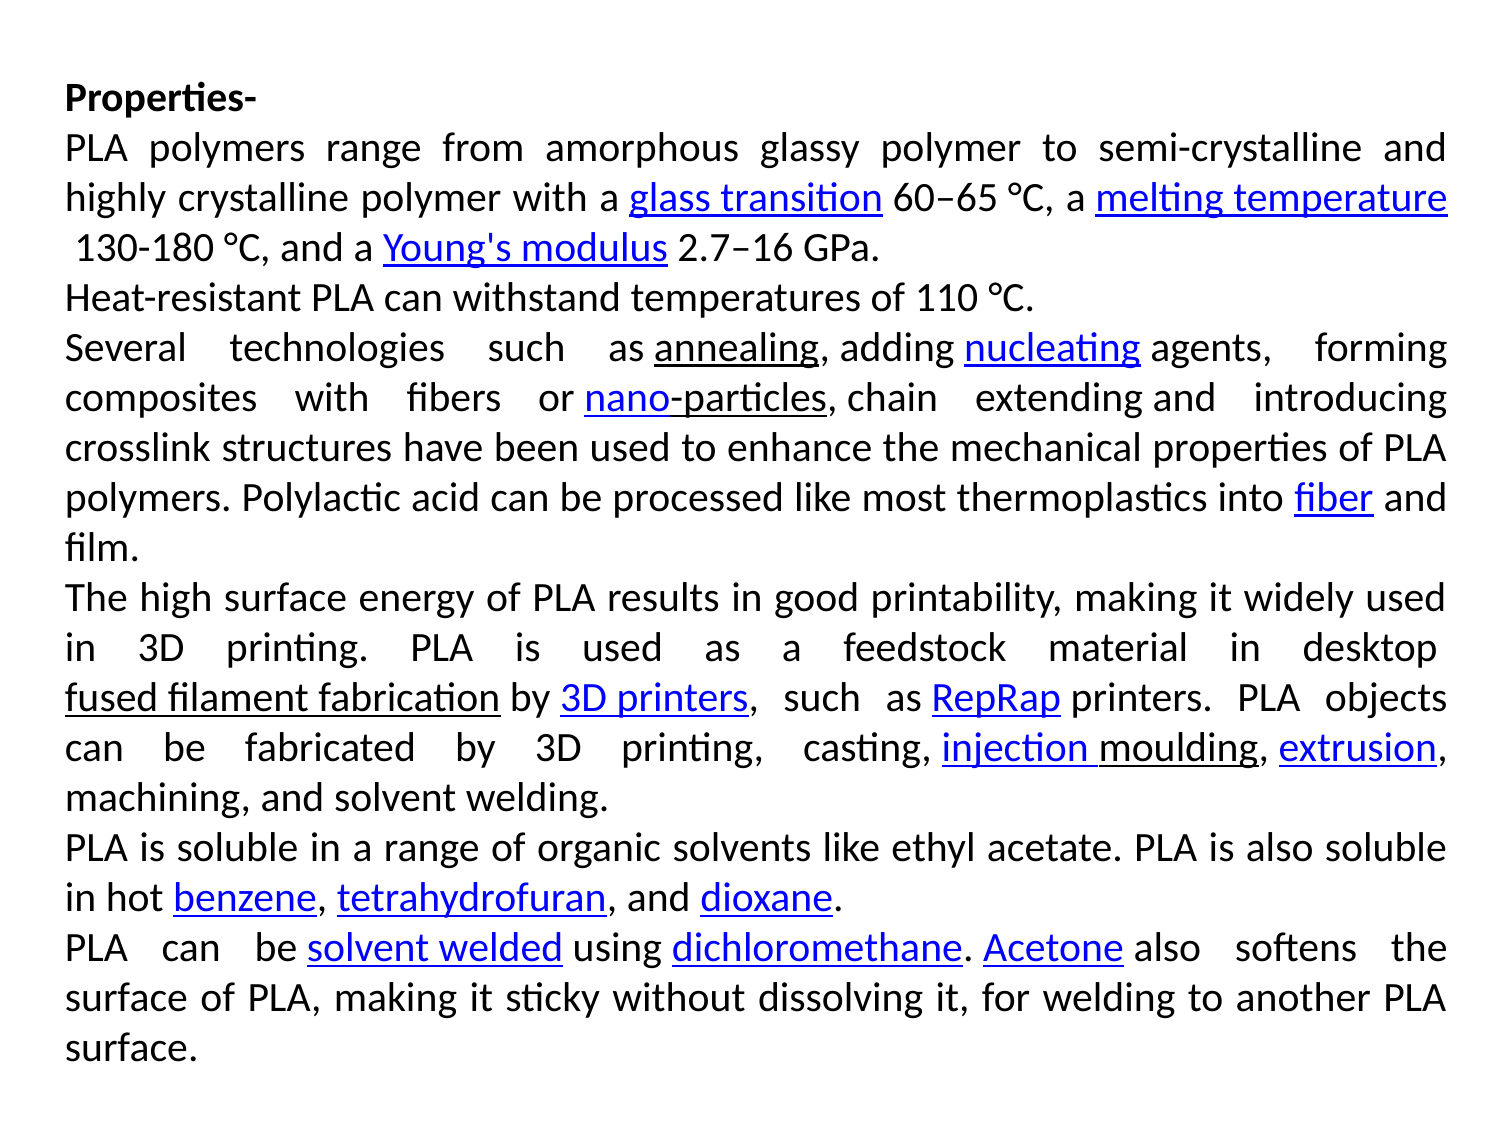

Properties-
PLA polymers range from amorphous glassy polymer to semi-crystalline and highly crystalline polymer with a glass transition 60–65 °C, a melting temperature 130-180 °C, and a Young's modulus 2.7–16 GPa.
Heat-resistant PLA can withstand temperatures of 110 °C.
Several technologies such as annealing, adding nucleating agents, forming composites with fibers or nano-particles, chain extending and introducing crosslink structures have been used to enhance the mechanical properties of PLA polymers. Polylactic acid can be processed like most thermoplastics into fiber and film.
The high surface energy of PLA results in good printability, making it widely used in 3D printing. PLA is used as a feedstock material in desktop fused filament fabrication by 3D printers, such as RepRap printers. PLA objects can be fabricated by 3D printing, casting, injection moulding, extrusion, machining, and solvent welding.
PLA is soluble in a range of organic solvents like ethyl acetate. PLA is also soluble in hot benzene, tetrahydrofuran, and dioxane.
PLA can be solvent welded using dichloromethane. Acetone also softens the surface of PLA, making it sticky without dissolving it, for welding to another PLA surface.